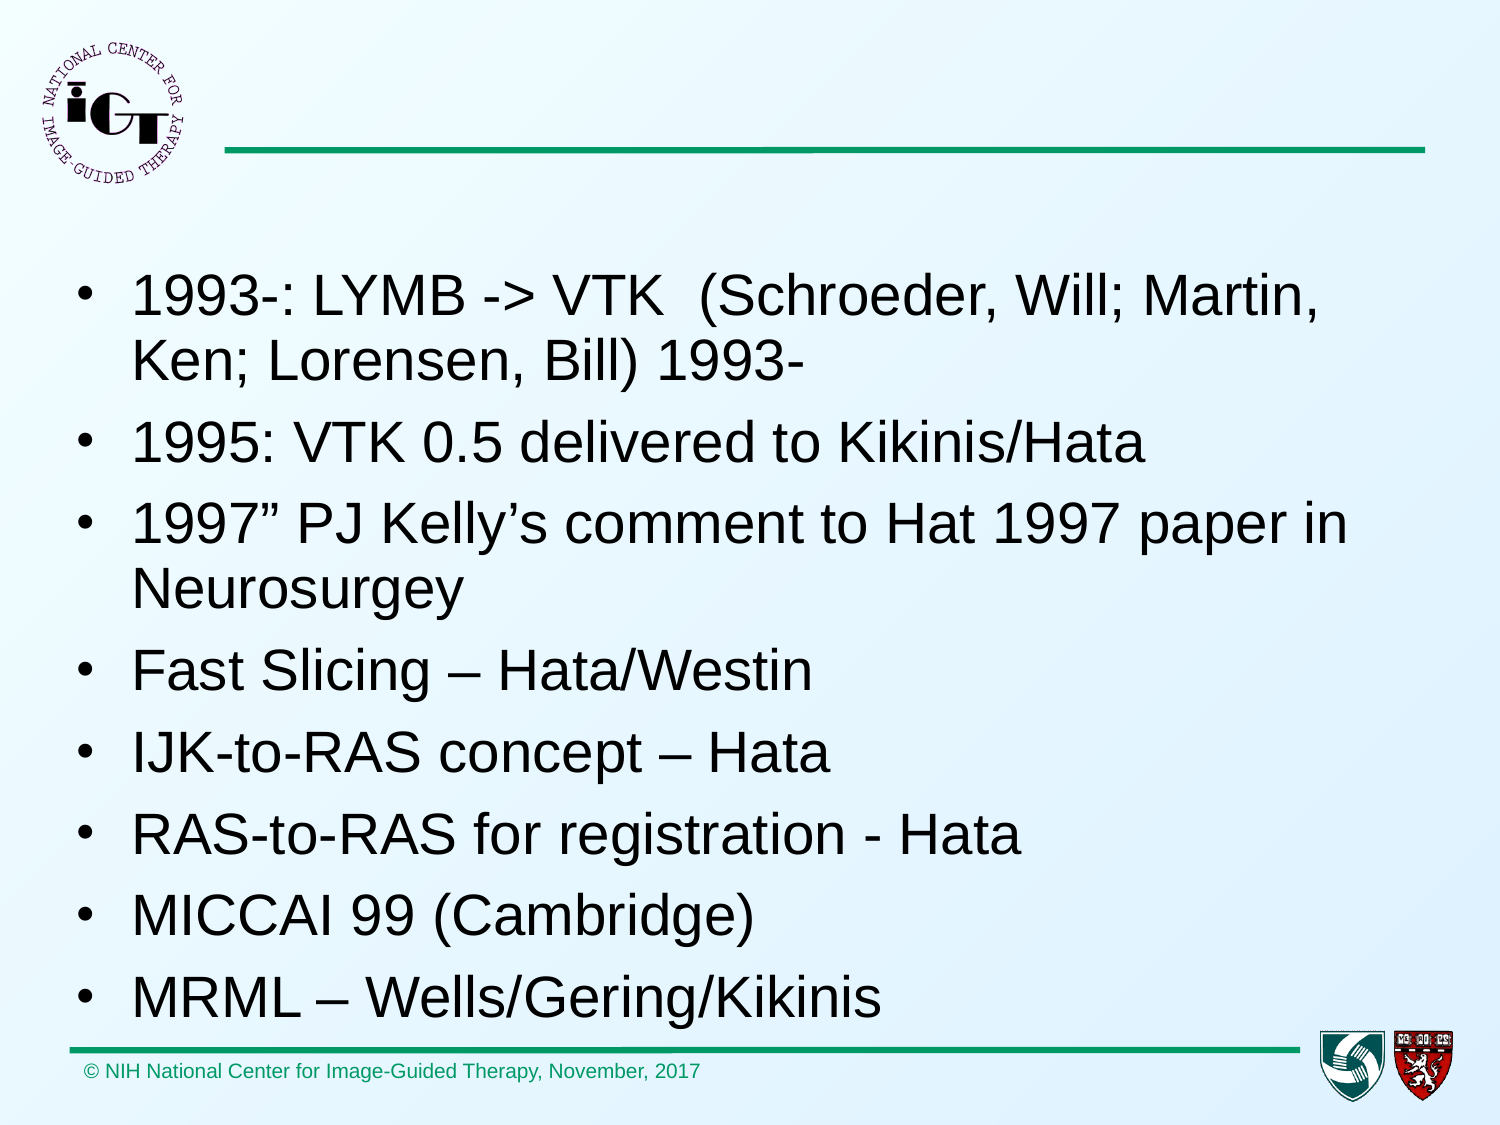

#
1993-: LYMB -> VTK  (Schroeder, Will; Martin, Ken; Lorensen, Bill) 1993-
1995: VTK 0.5 delivered to Kikinis/Hata
1997” PJ Kelly’s comment to Hat 1997 paper in Neurosurgey
Fast Slicing – Hata/Westin
IJK-to-RAS concept – Hata
RAS-to-RAS for registration - Hata
MICCAI 99 (Cambridge)
MRML – Wells/Gering/Kikinis